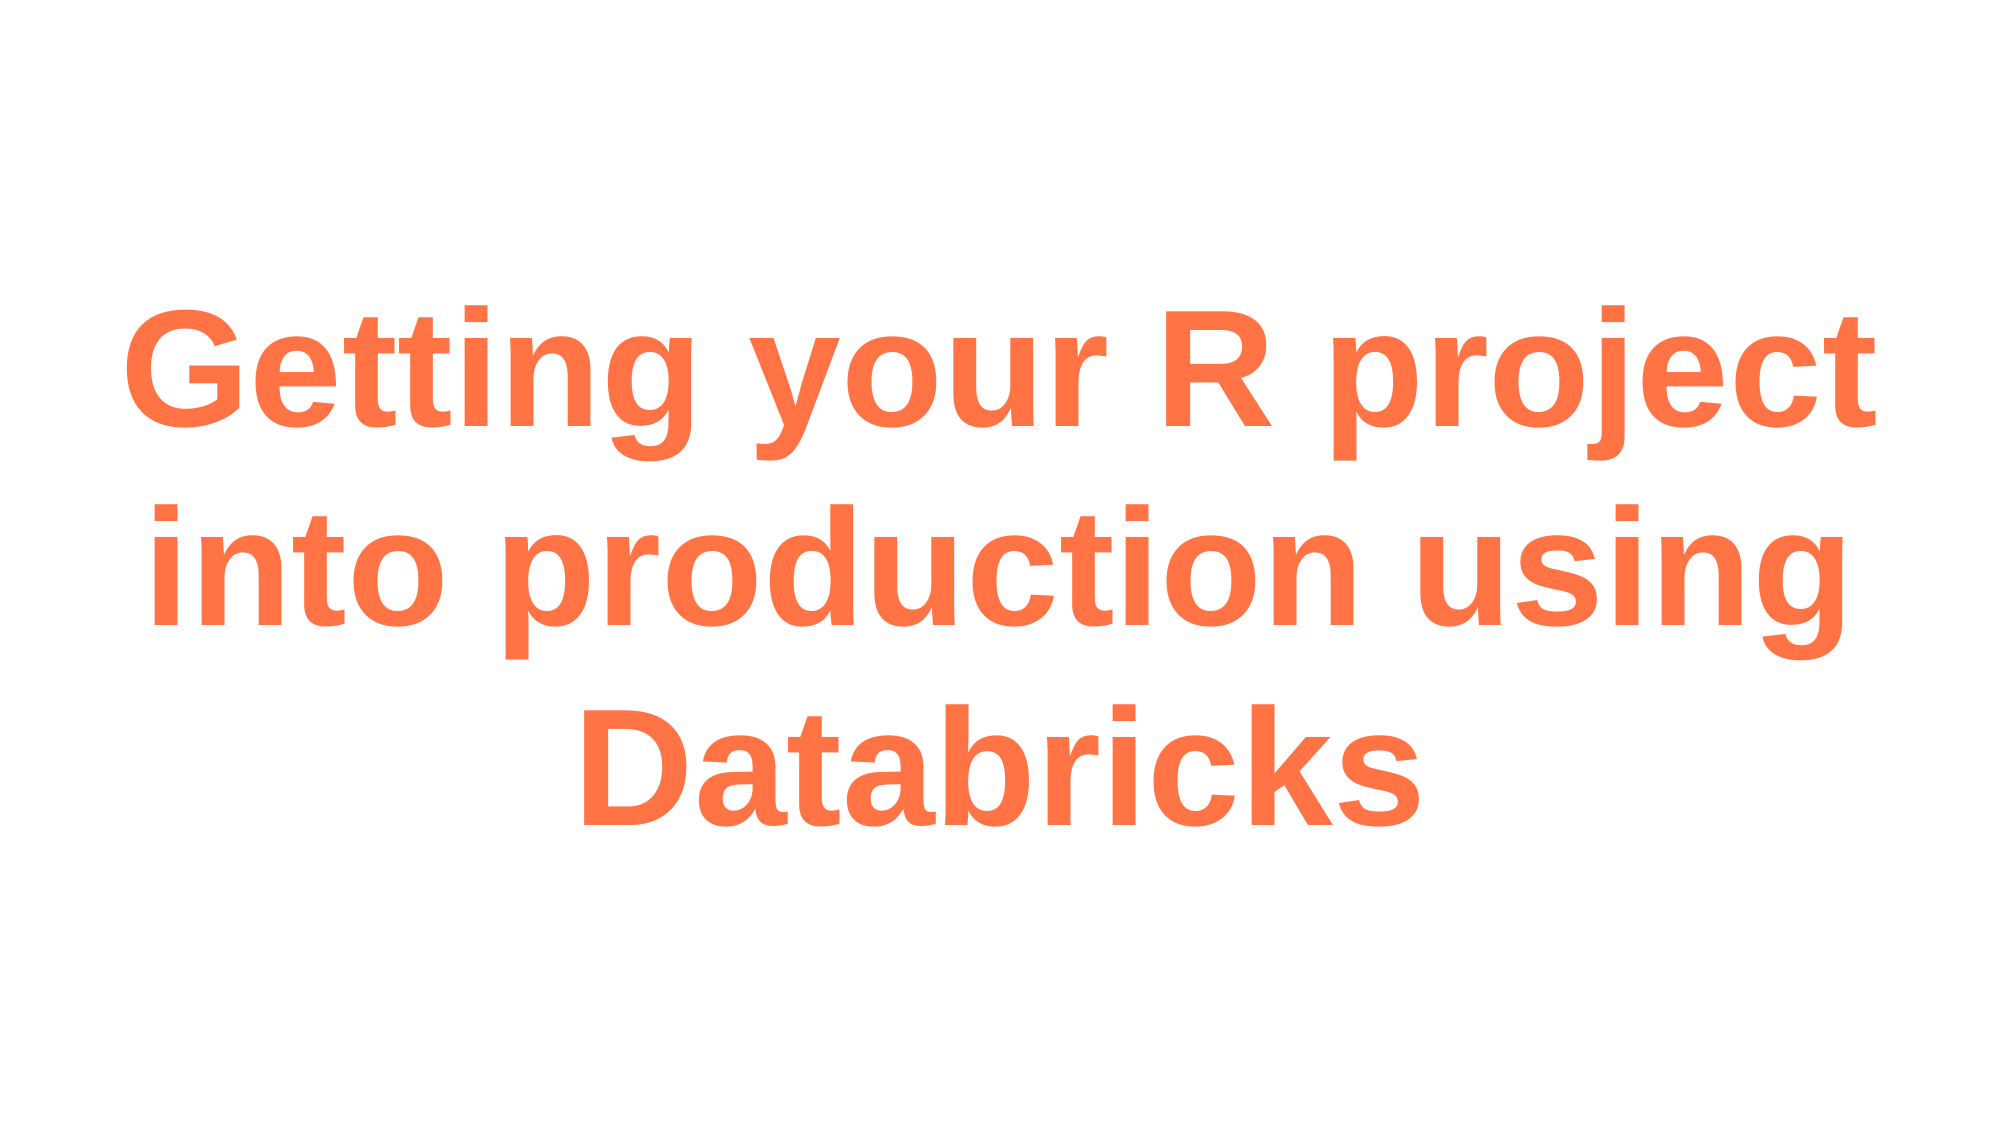

Getting your R project into production using Databricks